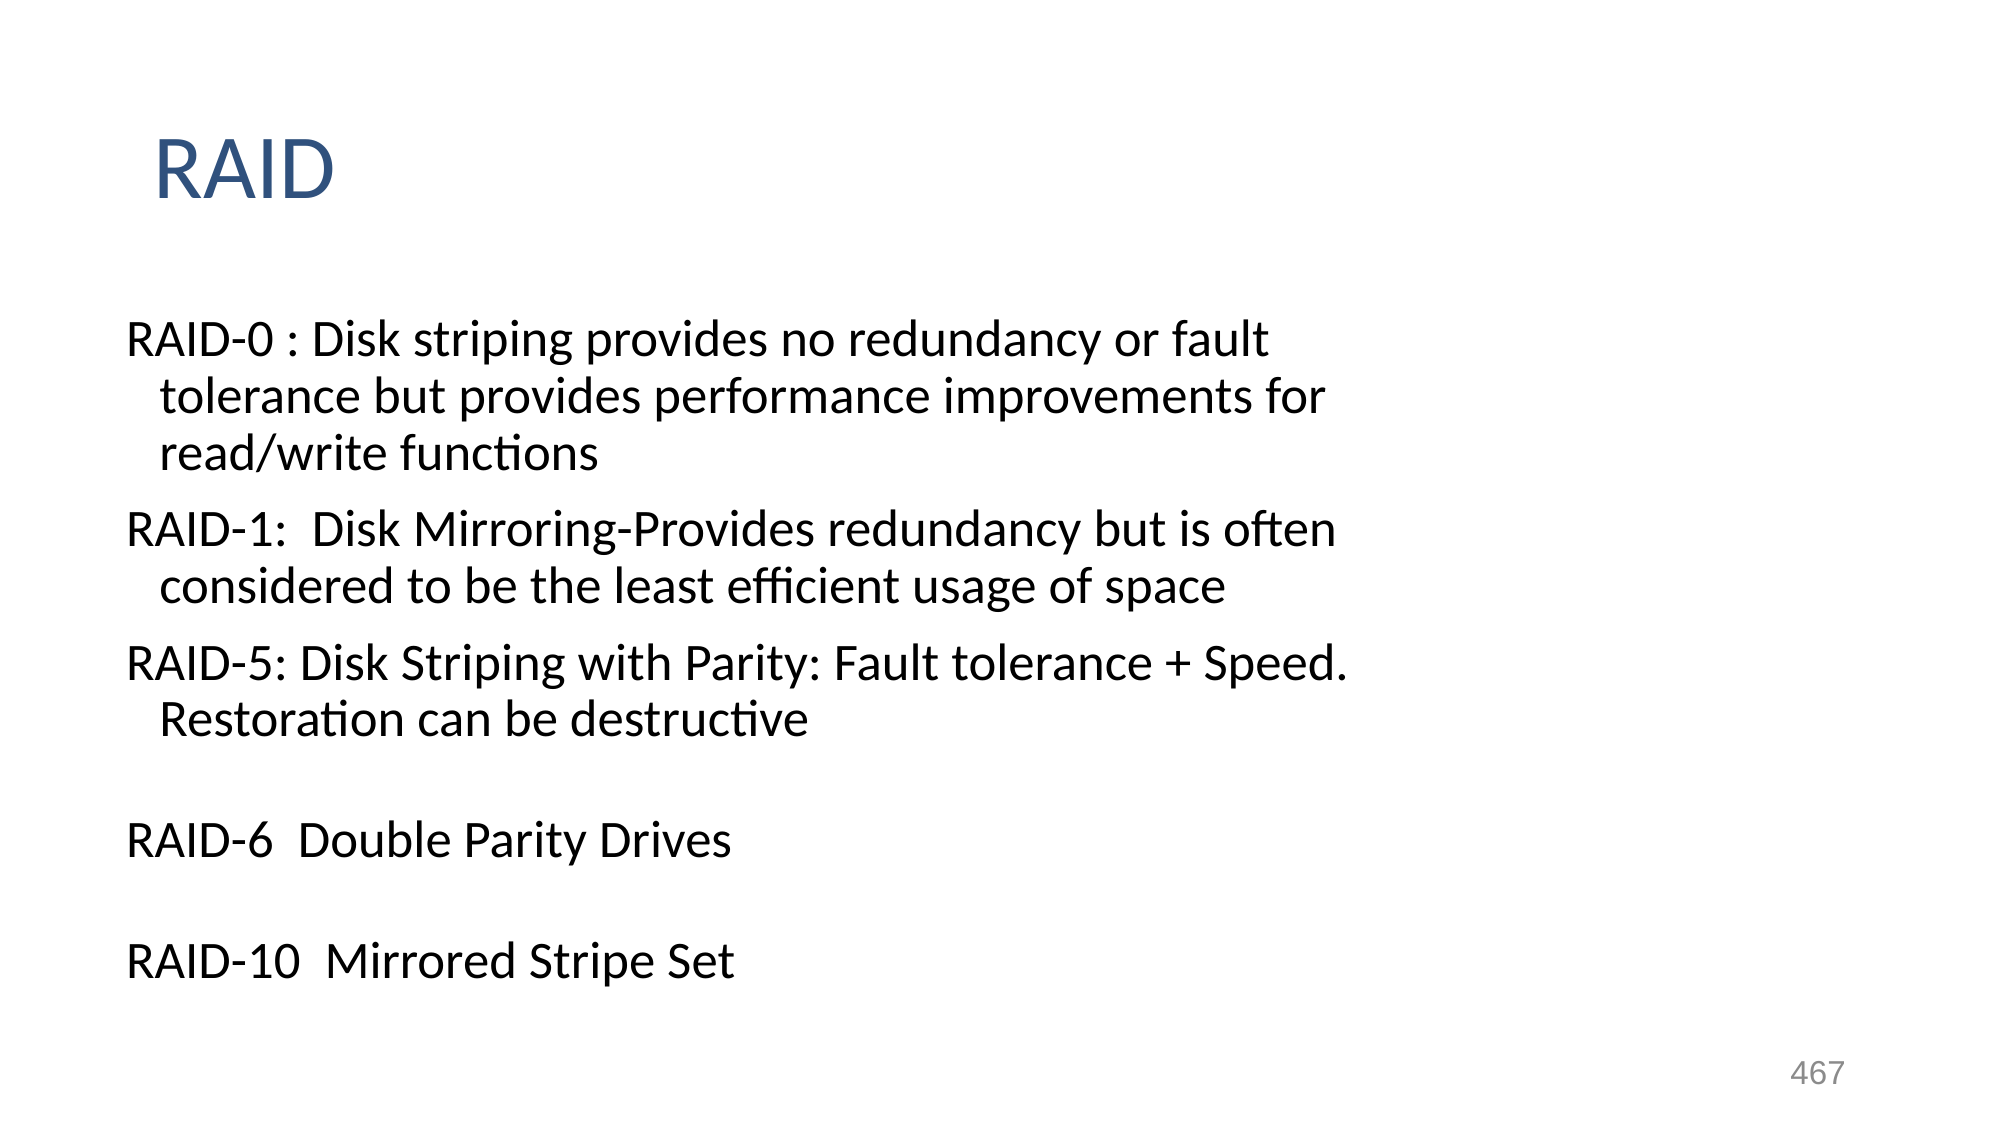

# RAID
RAID-0 : Disk striping provides no redundancy or fault tolerance but provides performance improvements for read/write functions
RAID-1:  Disk Mirroring-Provides redundancy but is often considered to be the least efficient usage of space
RAID-5: Disk Striping with Parity: Fault tolerance + Speed.  Restoration can be destructive
RAID-6  Double Parity Drives
RAID-10  Mirrored Stripe Set

467